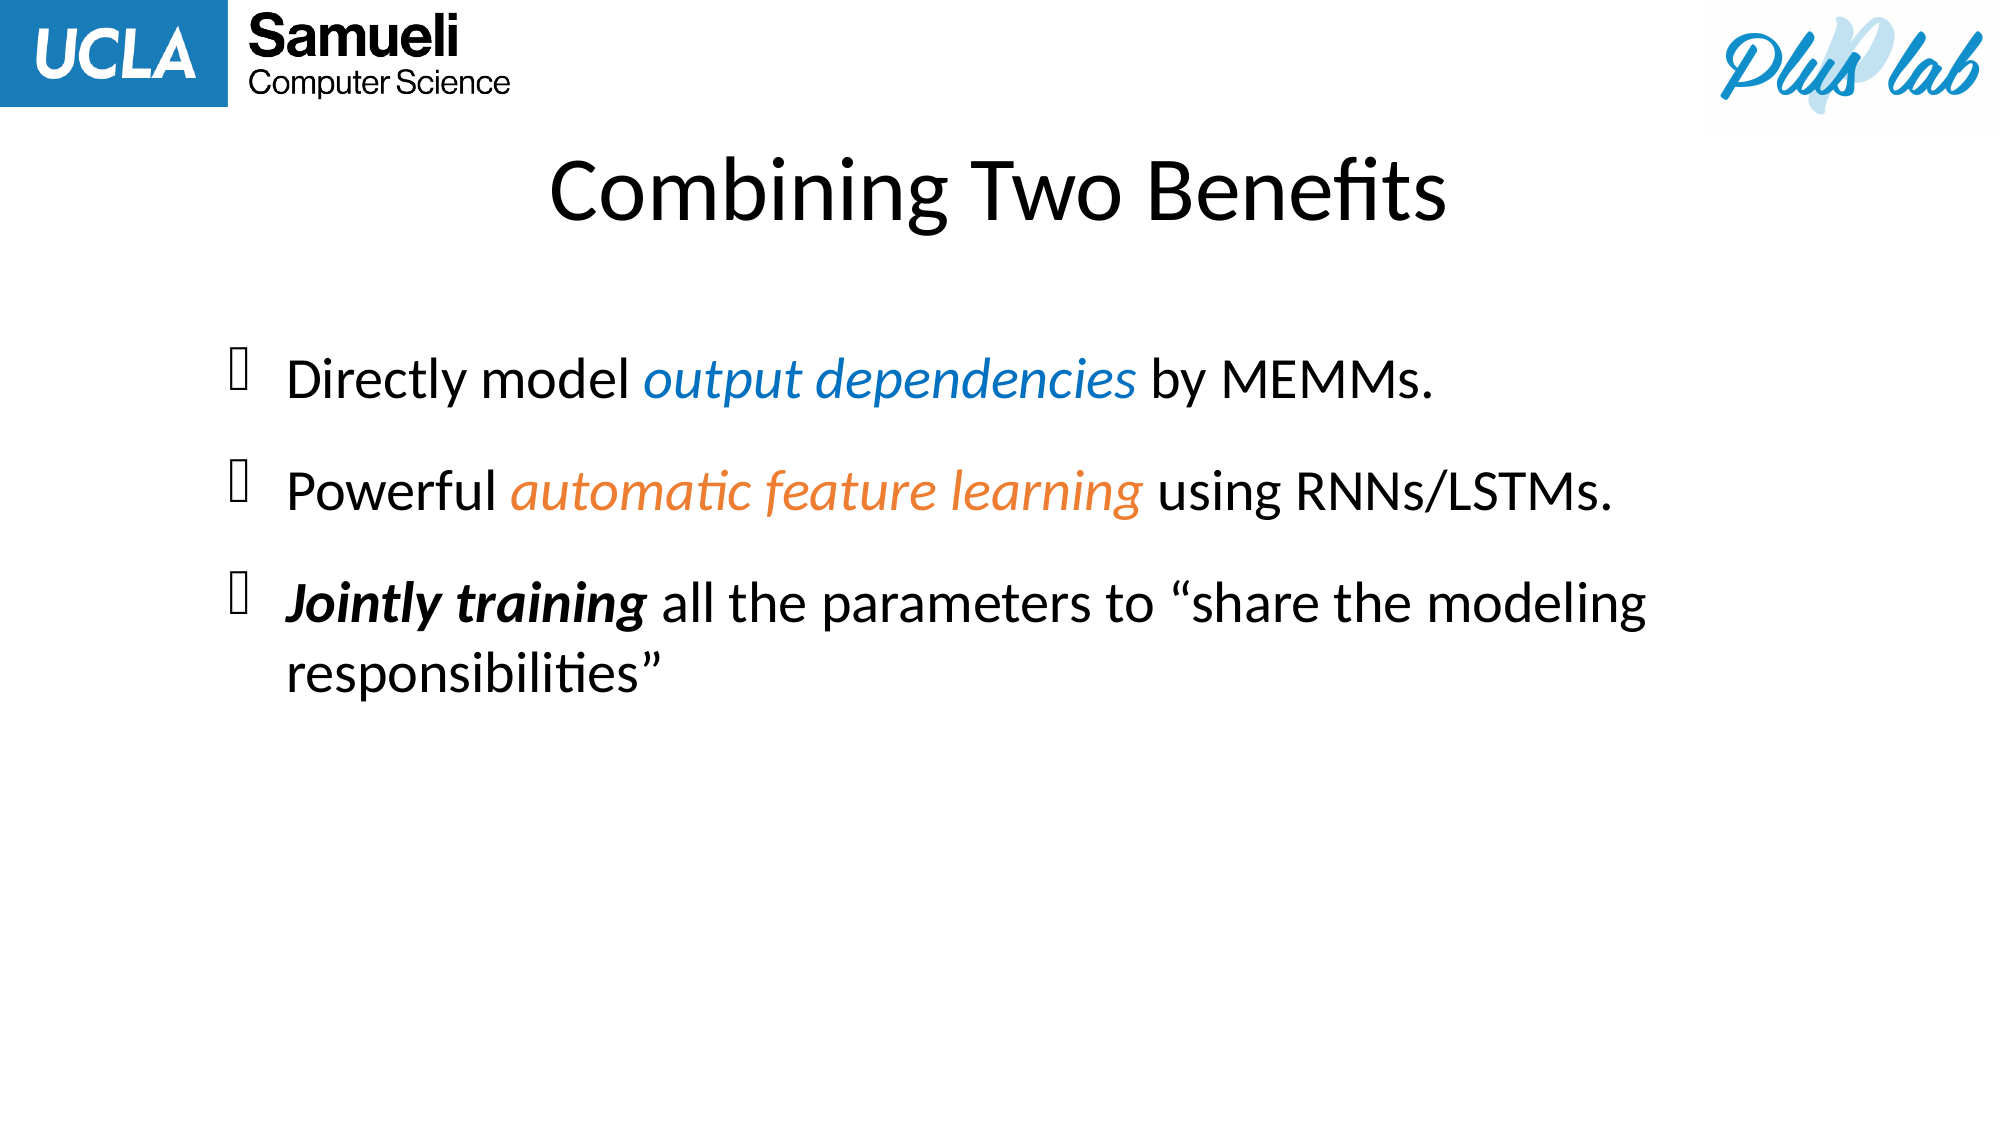

# Combining Two Benefits
Directly model output dependencies by MEMMs.
Powerful automatic feature learning using RNNs/LSTMs.
Jointly training all the parameters to “share the modeling responsibilities”